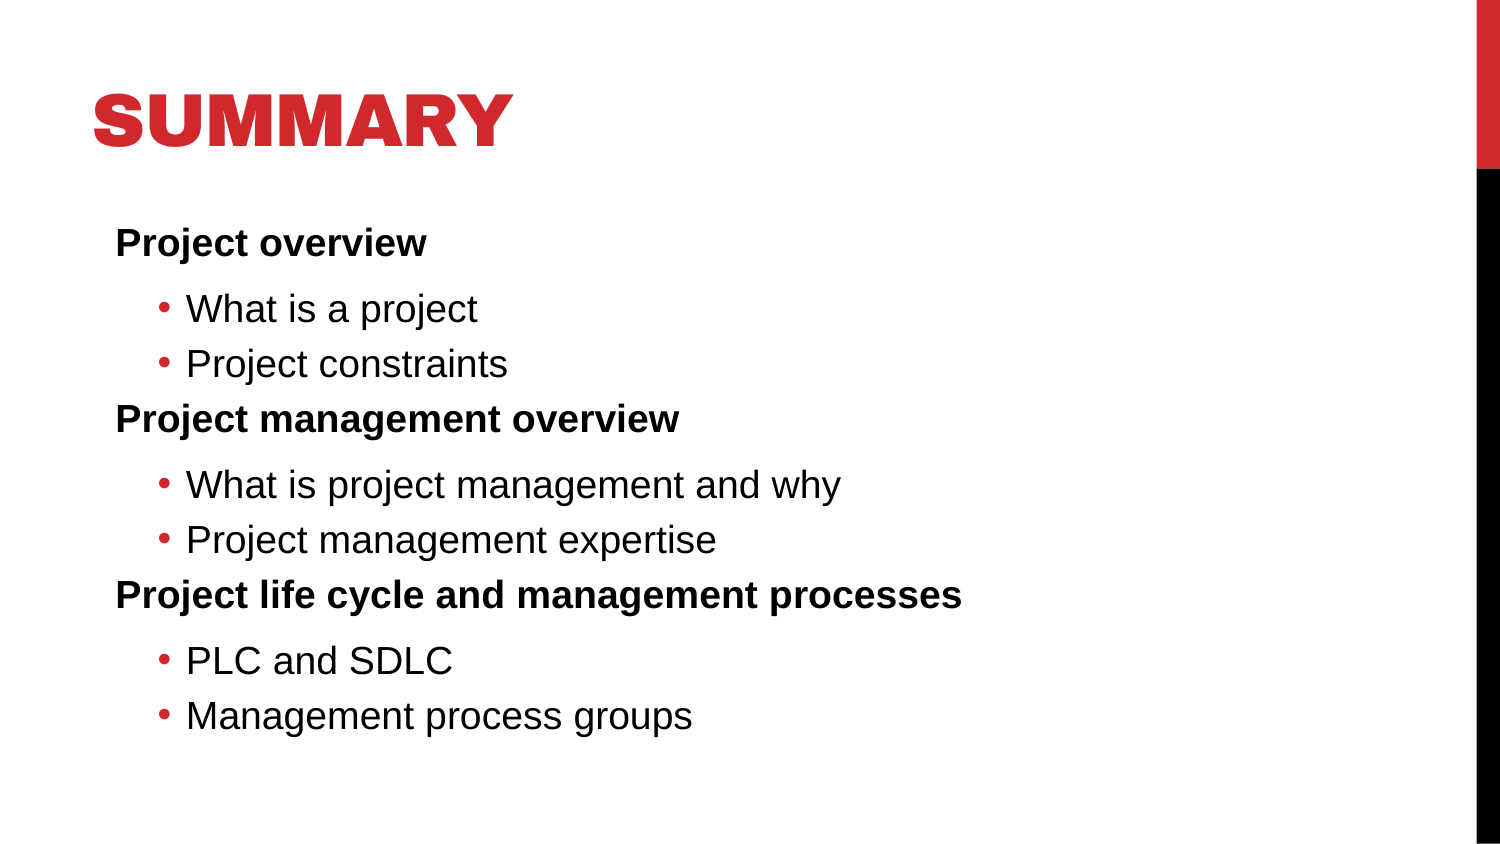

# Summary
Project overview
What is a project
Project constraints
Project management overview
What is project management and why
Project management expertise
Project life cycle and management processes
PLC and SDLC
Management process groups